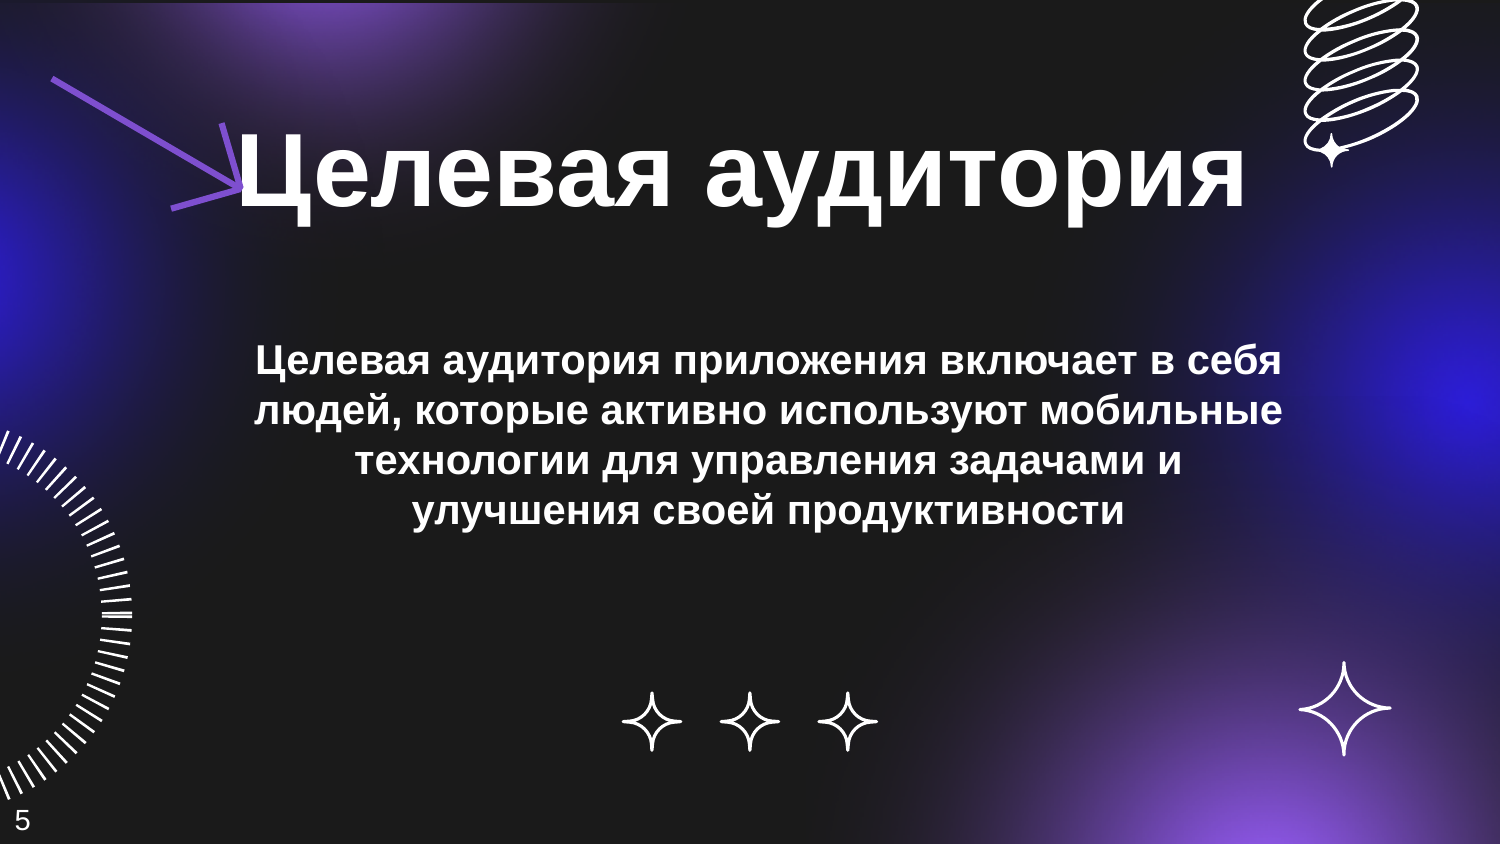

Целевая аудитория
Целевая аудитория приложения включает в себя людей, которые активно используют мобильные технологии для управления задачами и улучшения своей продуктивности

5